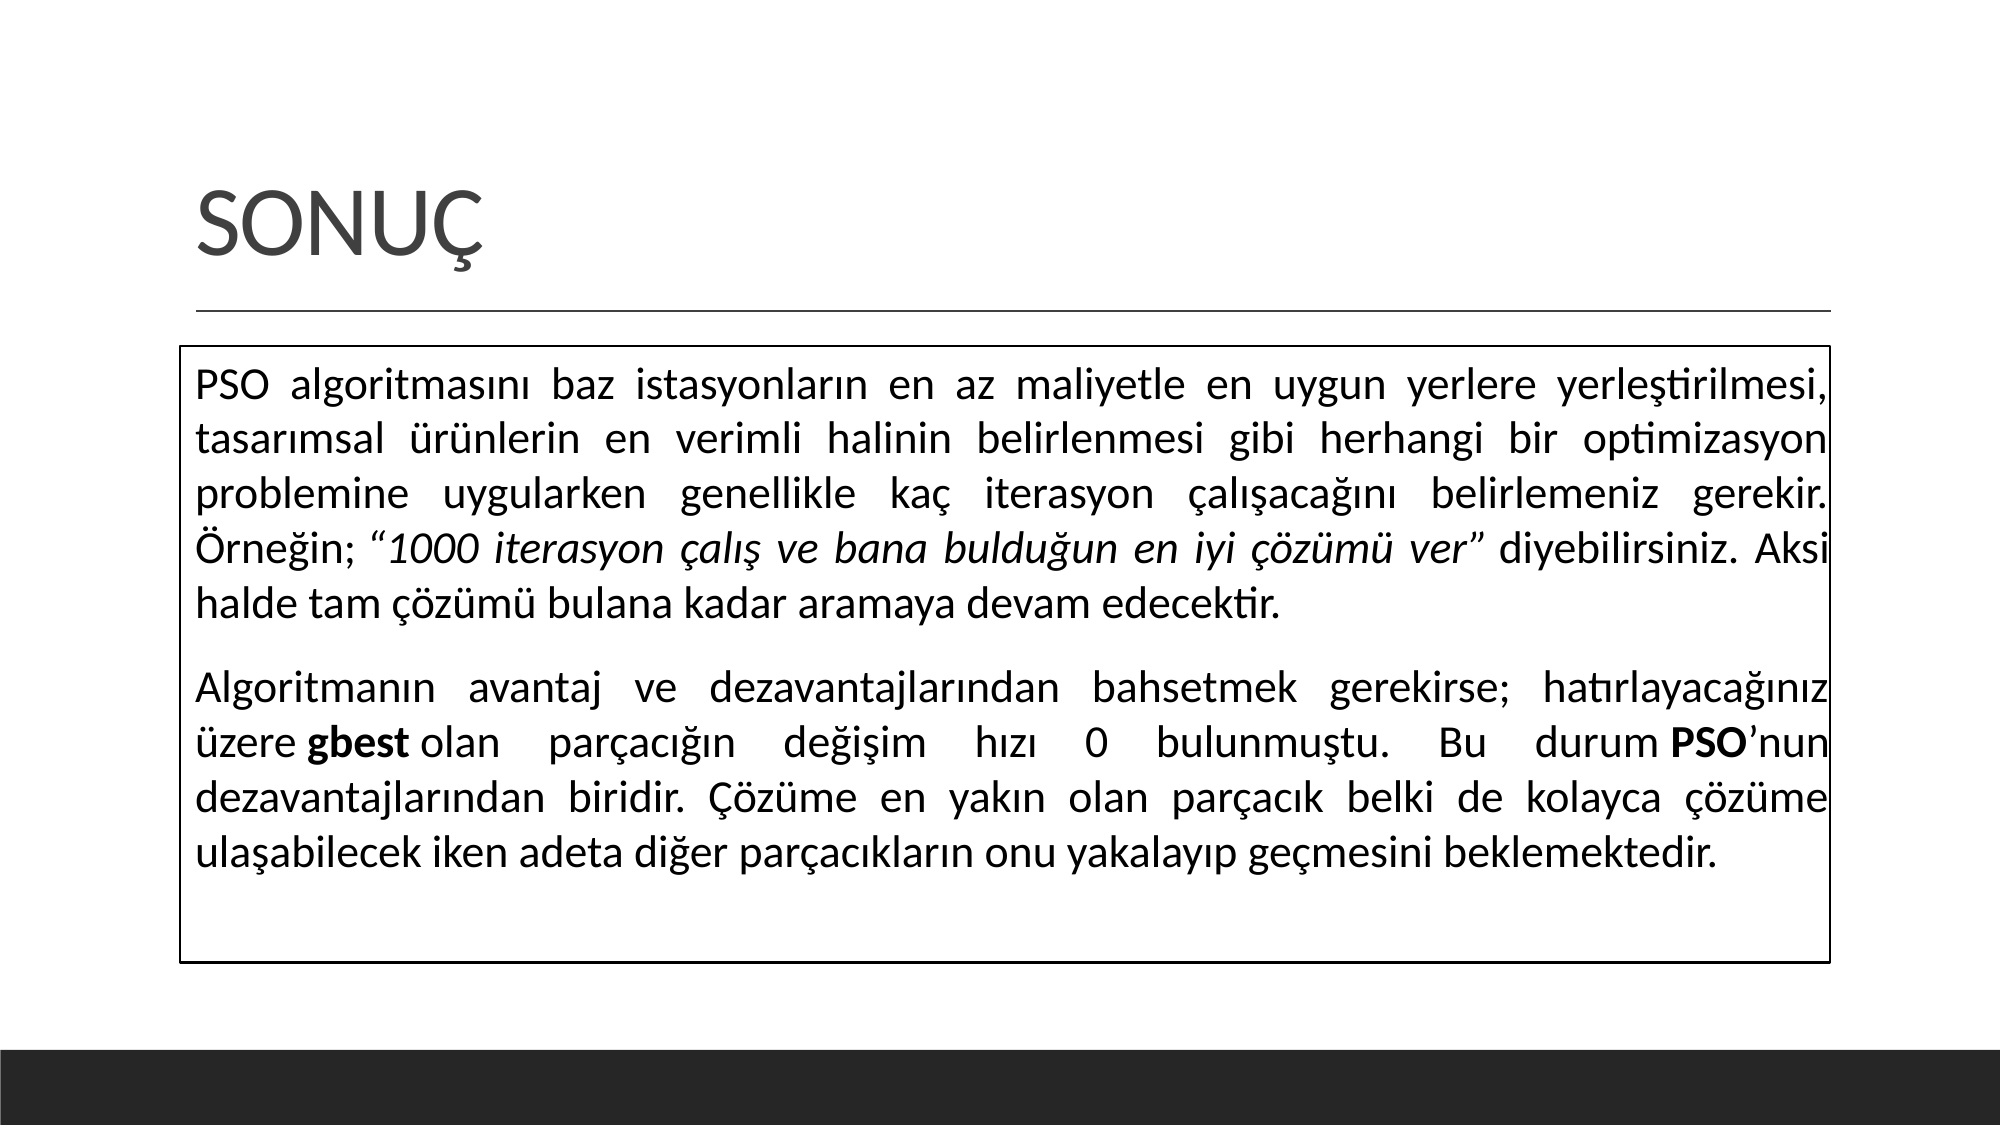

# SONUÇ
PSO algoritmasını baz istasyonların en az maliyetle en uygun yerlere yerleştirilmesi, tasarımsal ürünlerin en verimli halinin belirlenmesi gibi herhangi bir optimizasyon problemine uygularken genellikle kaç iterasyon çalışacağını belirlemeniz gerekir. Örneğin; “1000 iterasyon çalış ve bana bulduğun en iyi çözümü ver” diyebilirsiniz. Aksi halde tam çözümü bulana kadar aramaya devam edecektir.
Algoritmanın avantaj ve dezavantajlarından bahsetmek gerekirse; hatırlayacağınız üzere gbest olan parçacığın değişim hızı 0 bulunmuştu. Bu durum PSO’nun dezavantajlarından biridir. Çözüme en yakın olan parçacık belki de kolayca çözüme ulaşabilecek iken adeta diğer parçacıkların onu yakalayıp geçmesini beklemektedir.